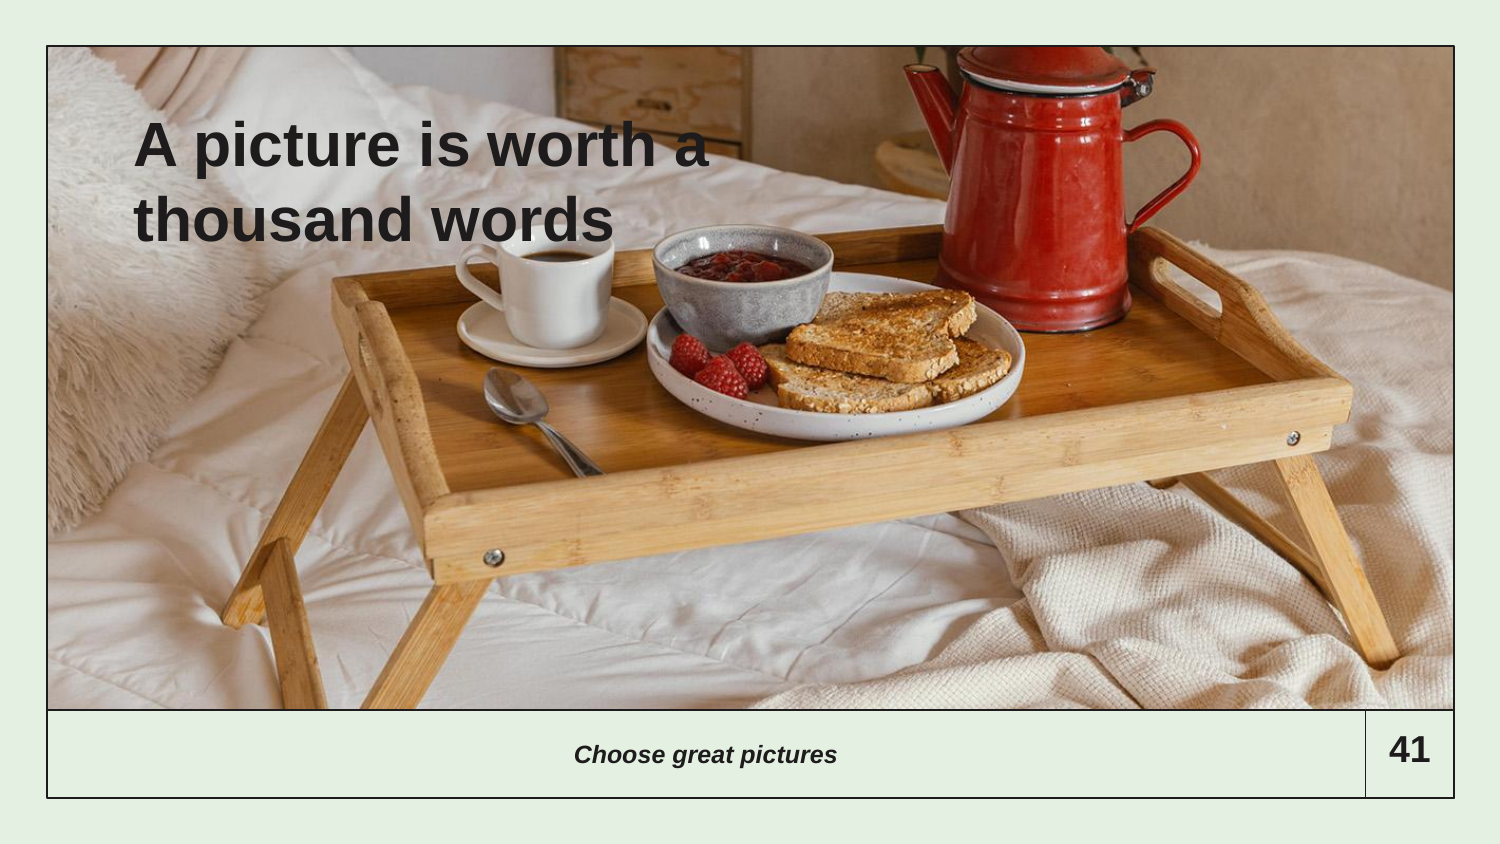

# A picture is worth a thousand words
Choose great pictures
41